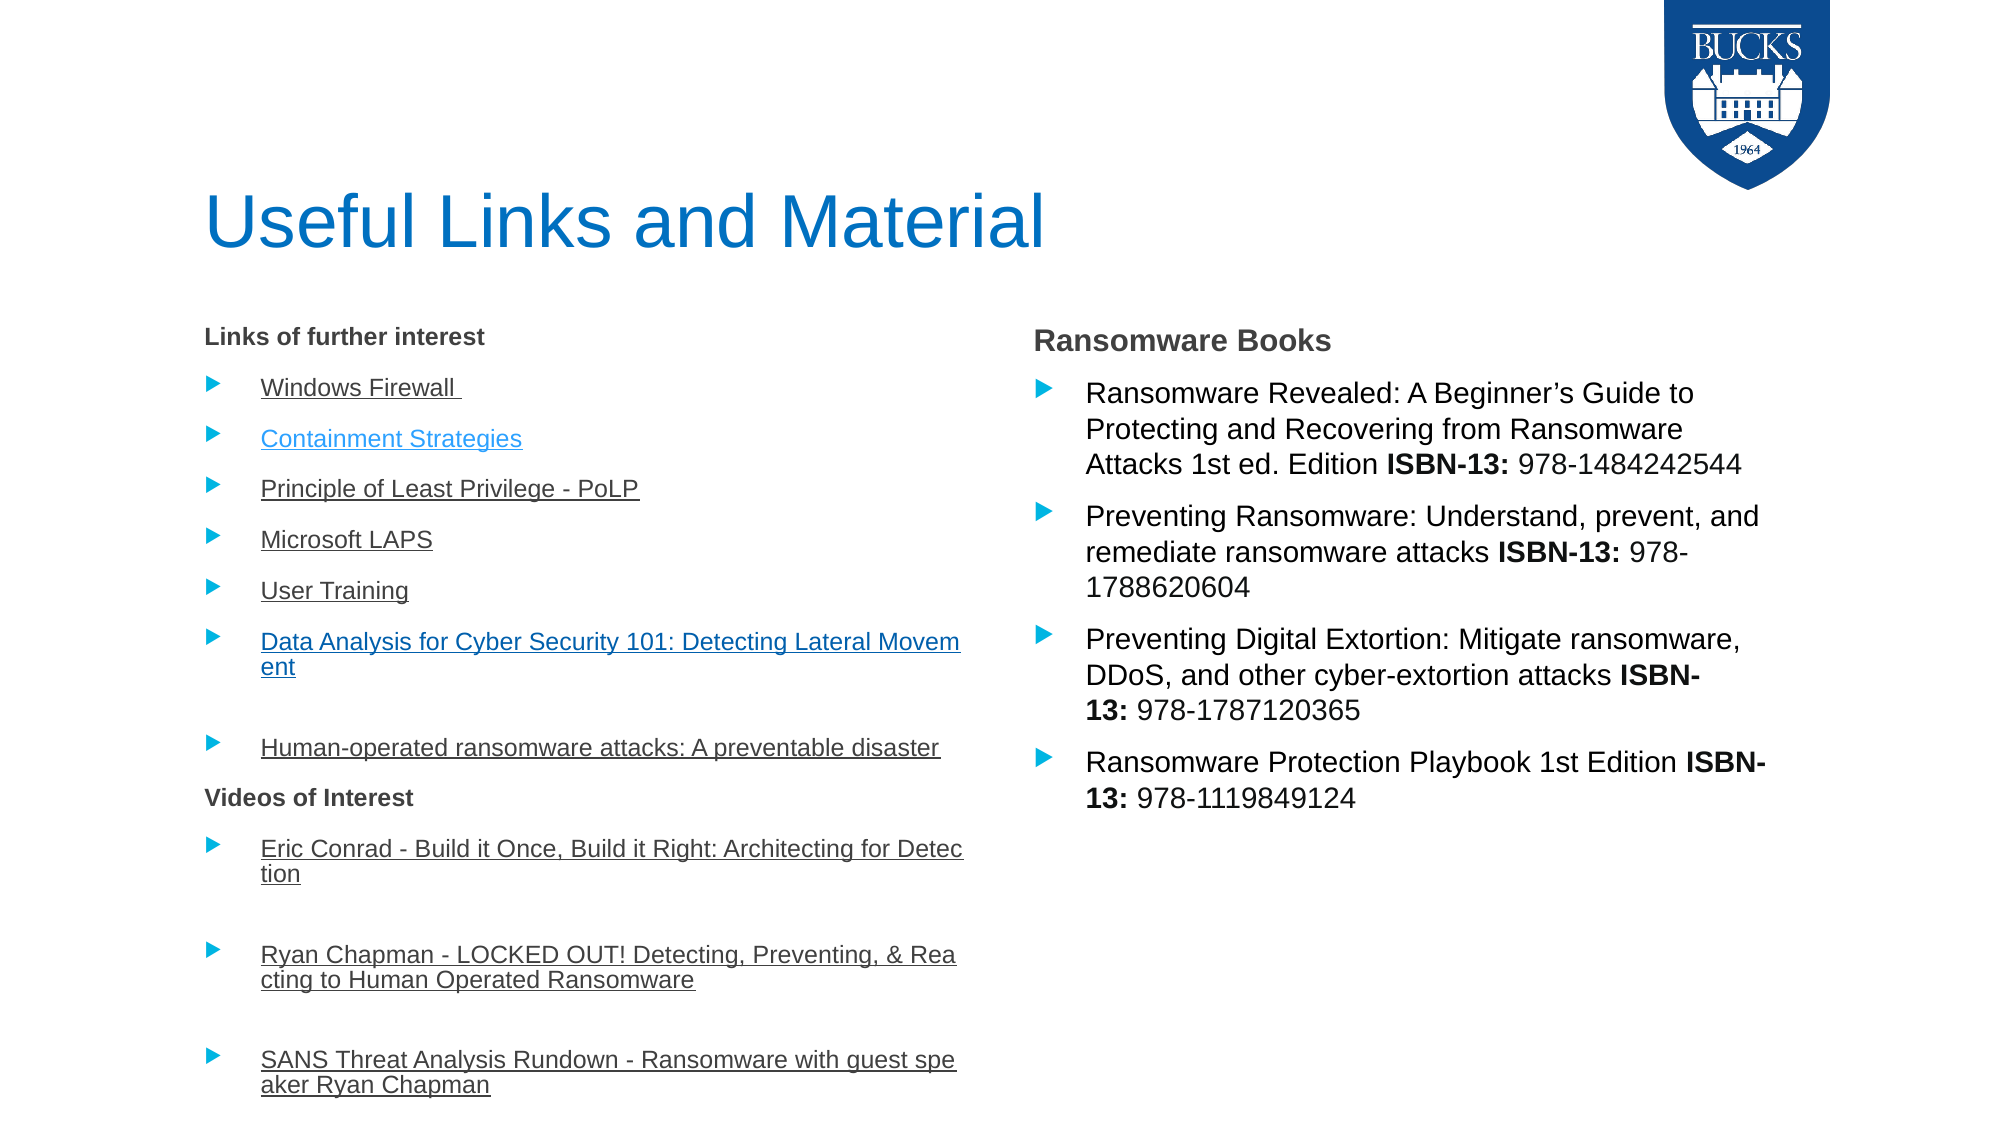

# Useful Links and Material
Ransomware Books
Ransomware Revealed: A Beginner’s Guide to Protecting and Recovering from Ransomware Attacks 1st ed. Edition ISBN-13: 978-1484242544
Preventing Ransomware: Understand, prevent, and remediate ransomware attacks ISBN-13: 978-1788620604
Preventing Digital Extortion: Mitigate ransomware, DDoS, and other cyber-extortion attacks ISBN-13: 978-1787120365
Ransomware Protection Playbook 1st Edition ISBN-13: 978-1119849124

Links of further interest
Windows Firewall
Containment Strategies
Principle of Least Privilege - PoLP
Microsoft LAPS
User Training
Data Analysis for Cyber Security 101: Detecting Lateral Movement
Human-operated ransomware attacks: A preventable disaster
Videos of Interest
Eric Conrad - Build it Once, Build it Right: Architecting for Detection
Ryan Chapman - LOCKED OUT! Detecting, Preventing, & Reacting to Human Operated Ransomware
SANS Threat Analysis Rundown - Ransomware with guest speaker Ryan Chapman